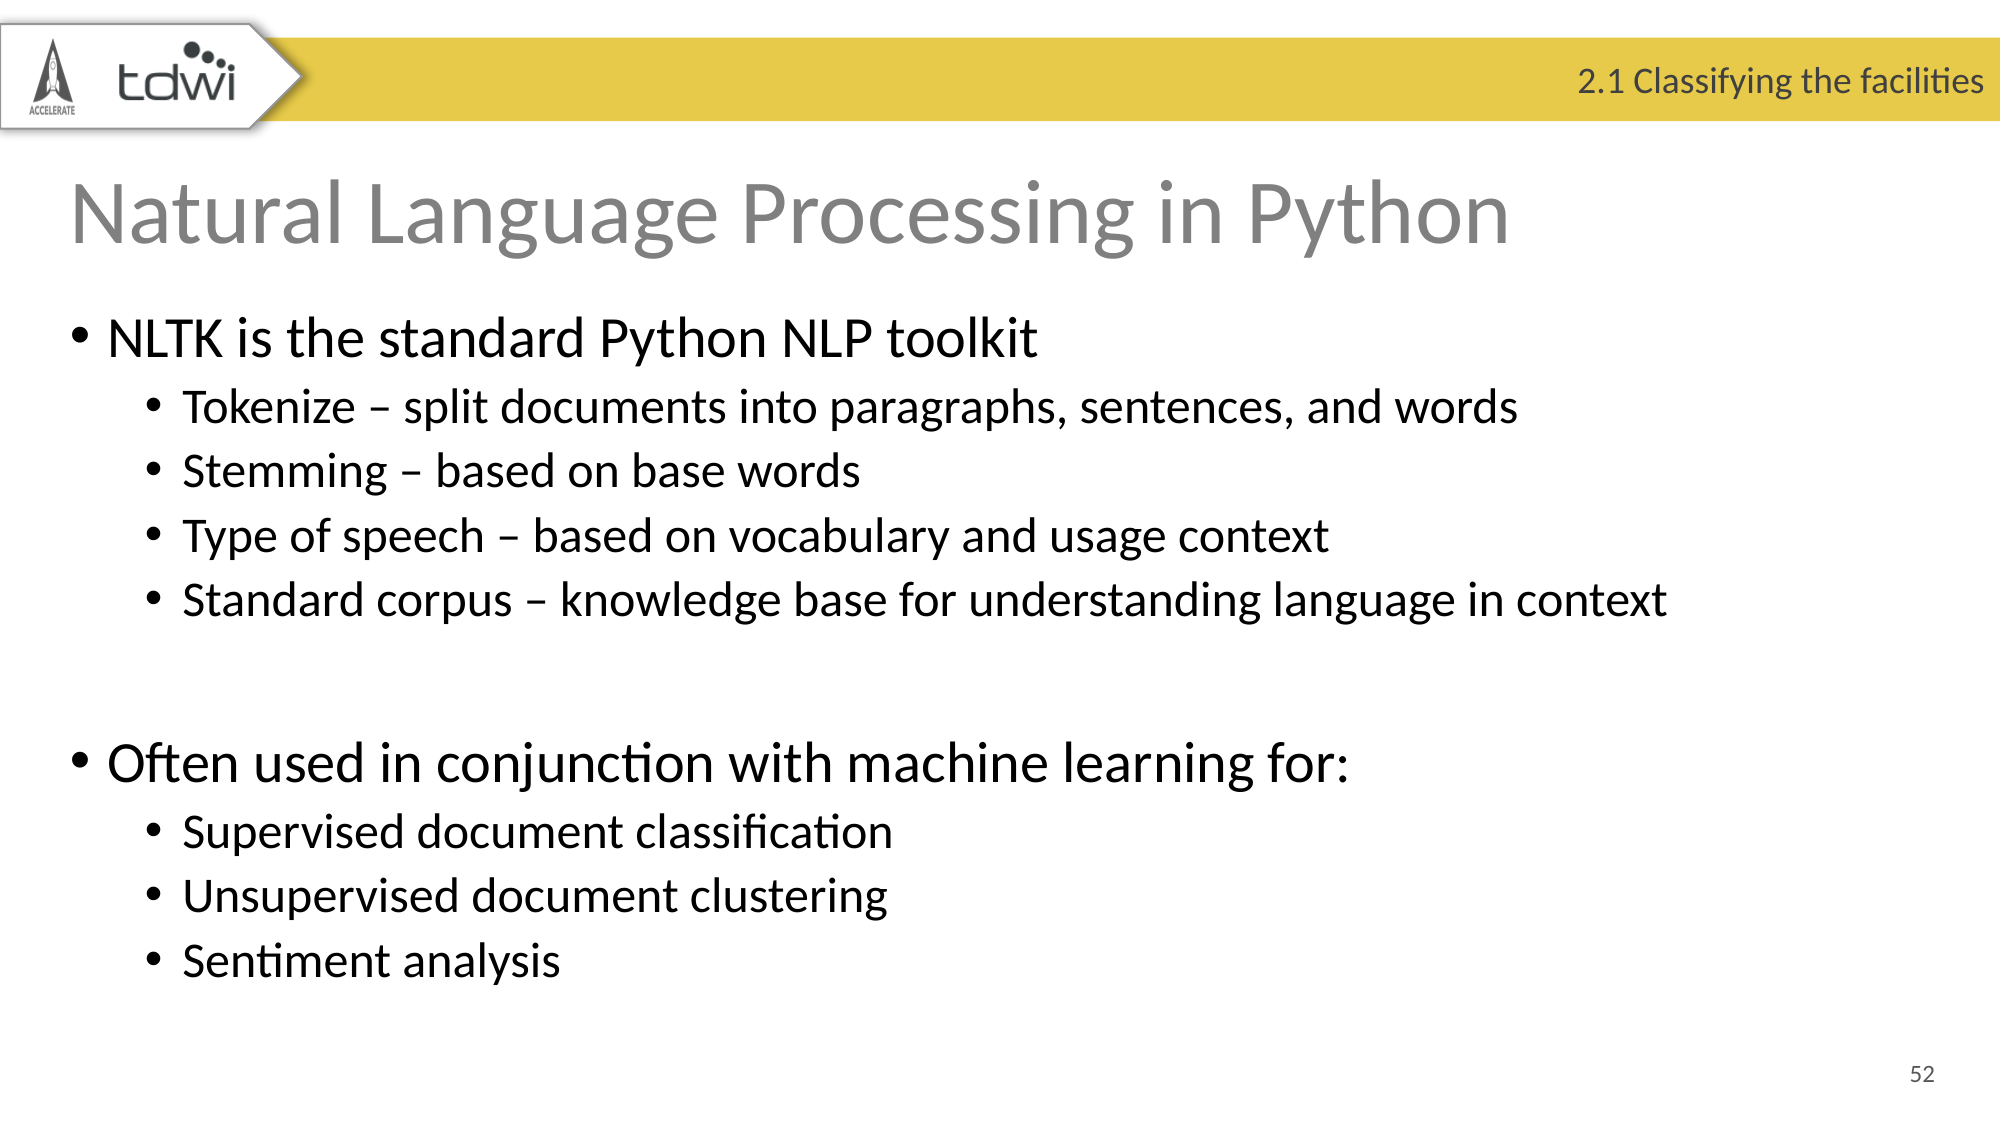

2.1 Classifying the facilities
# Natural Language Processing in Python
NLTK is the standard Python NLP toolkit
Tokenize – split documents into paragraphs, sentences, and words
Stemming – based on base words
Type of speech – based on vocabulary and usage context
Standard corpus – knowledge base for understanding language in context

Often used in conjunction with machine learning for:
Supervised document classification
Unsupervised document clustering
Sentiment analysis

52